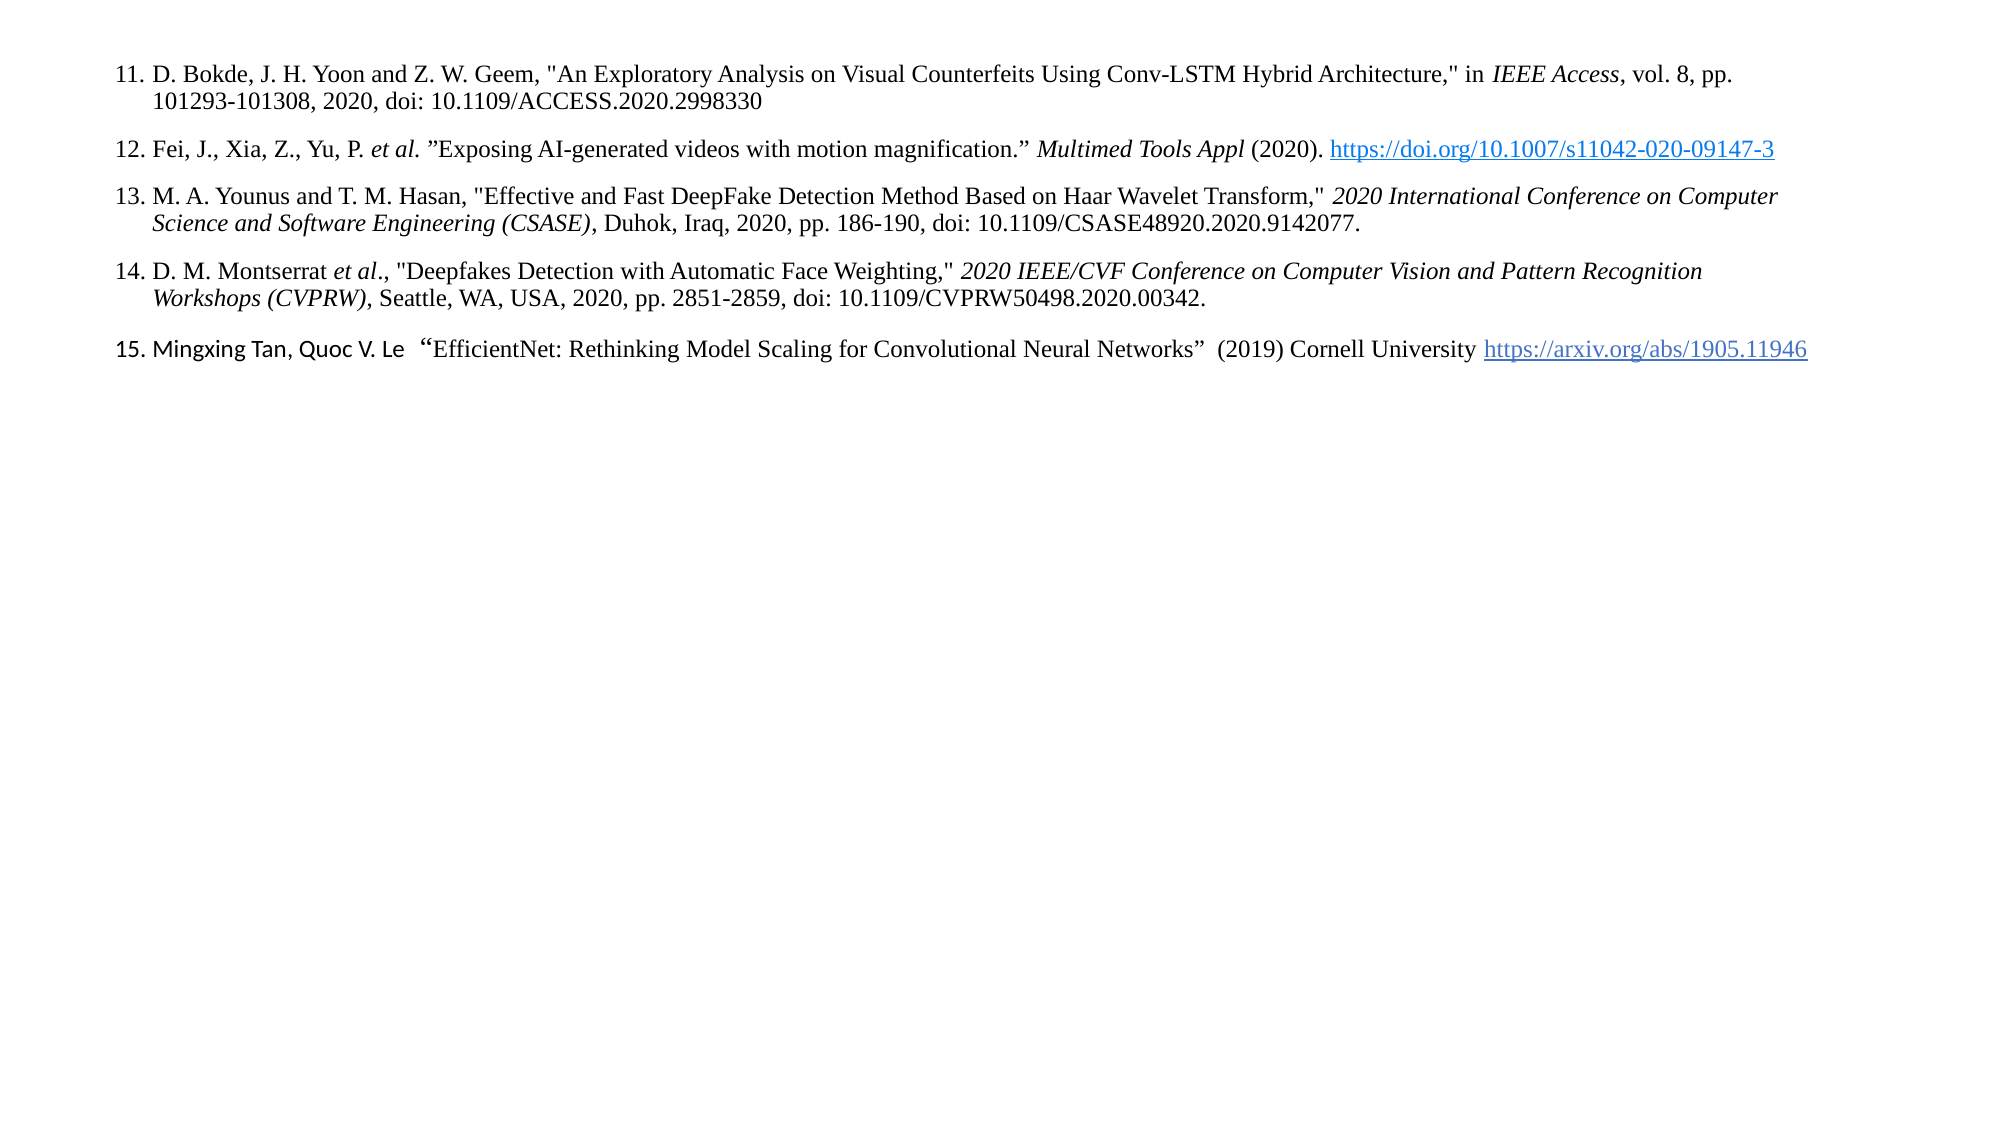

D. Bokde, J. H. Yoon and Z. W. Geem, "An Exploratory Analysis on Visual Counterfeits Using Conv-LSTM Hybrid Architecture," in IEEE Access, vol. 8, pp. 101293-101308, 2020, doi: 10.1109/ACCESS.2020.2998330
Fei, J., Xia, Z., Yu, P. et al. ”Exposing AI-generated videos with motion magnification.” Multimed Tools Appl (2020). https://doi.org/10.1007/s11042-020-09147-3
M. A. Younus and T. M. Hasan, "Effective and Fast DeepFake Detection Method Based on Haar Wavelet Transform," 2020 International Conference on Computer Science and Software Engineering (CSASE), Duhok, Iraq, 2020, pp. 186-190, doi: 10.1109/CSASE48920.2020.9142077.
D. M. Montserrat et al., "Deepfakes Detection with Automatic Face Weighting," 2020 IEEE/CVF Conference on Computer Vision and Pattern Recognition Workshops (CVPRW), Seattle, WA, USA, 2020, pp. 2851-2859, doi: 10.1109/CVPRW50498.2020.00342.
Mingxing Tan, Quoc V. Le  “EfficientNet: Rethinking Model Scaling for Convolutional Neural Networks”  (2019) Cornell University https://arxiv.org/abs/1905.11946